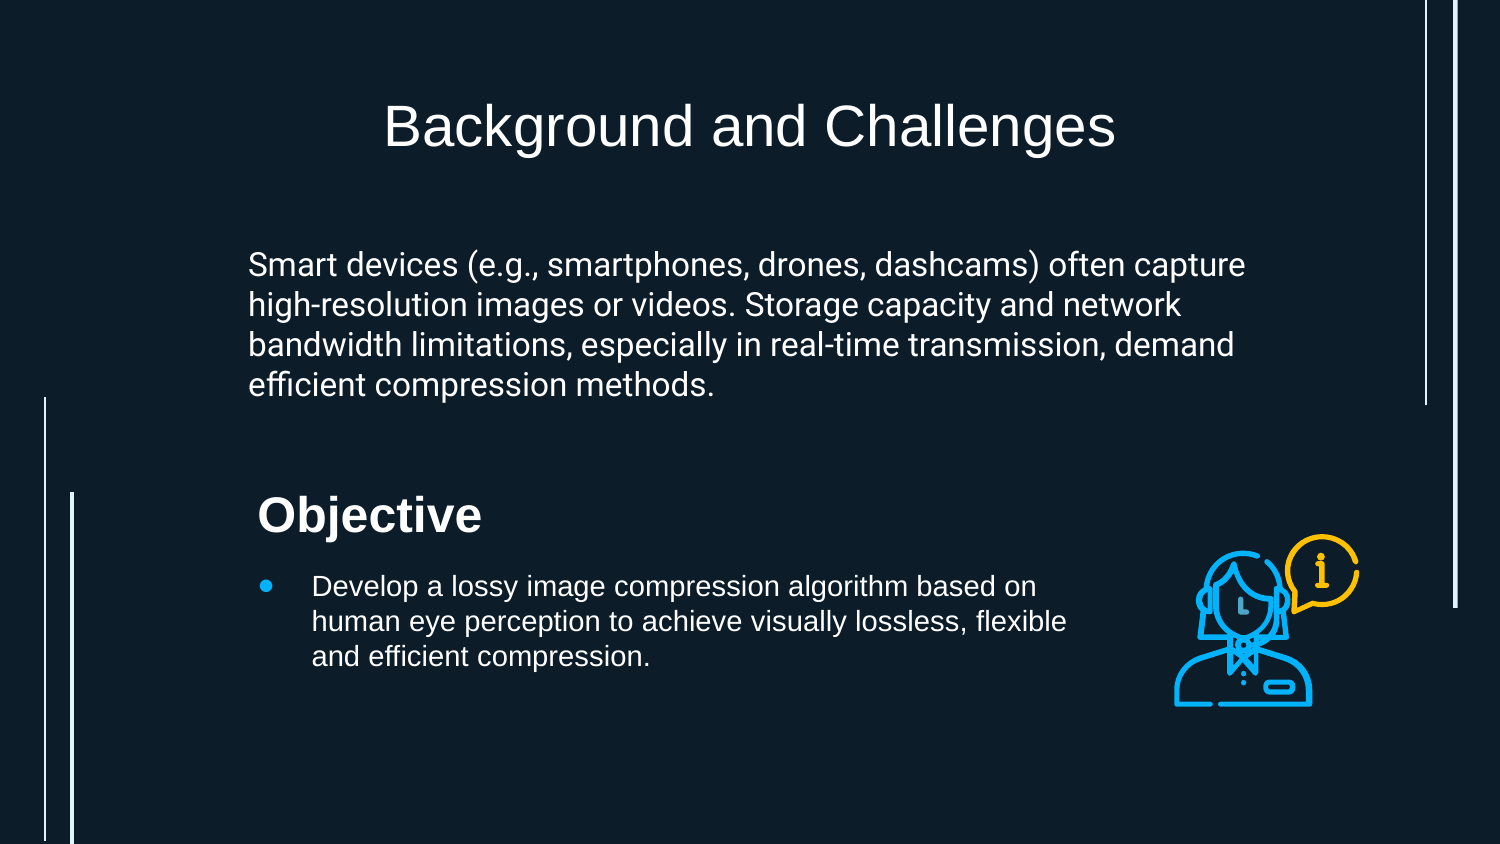

# Background and Challenges
Smart devices (e.g., smartphones, drones, dashcams) often capture high-resolution images or videos. Storage capacity and network bandwidth limitations, especially in real-time transmission, demand efficient compression methods.
Objective
Develop a lossy image compression algorithm based on human eye perception to achieve visually lossless, flexible and efficient compression.